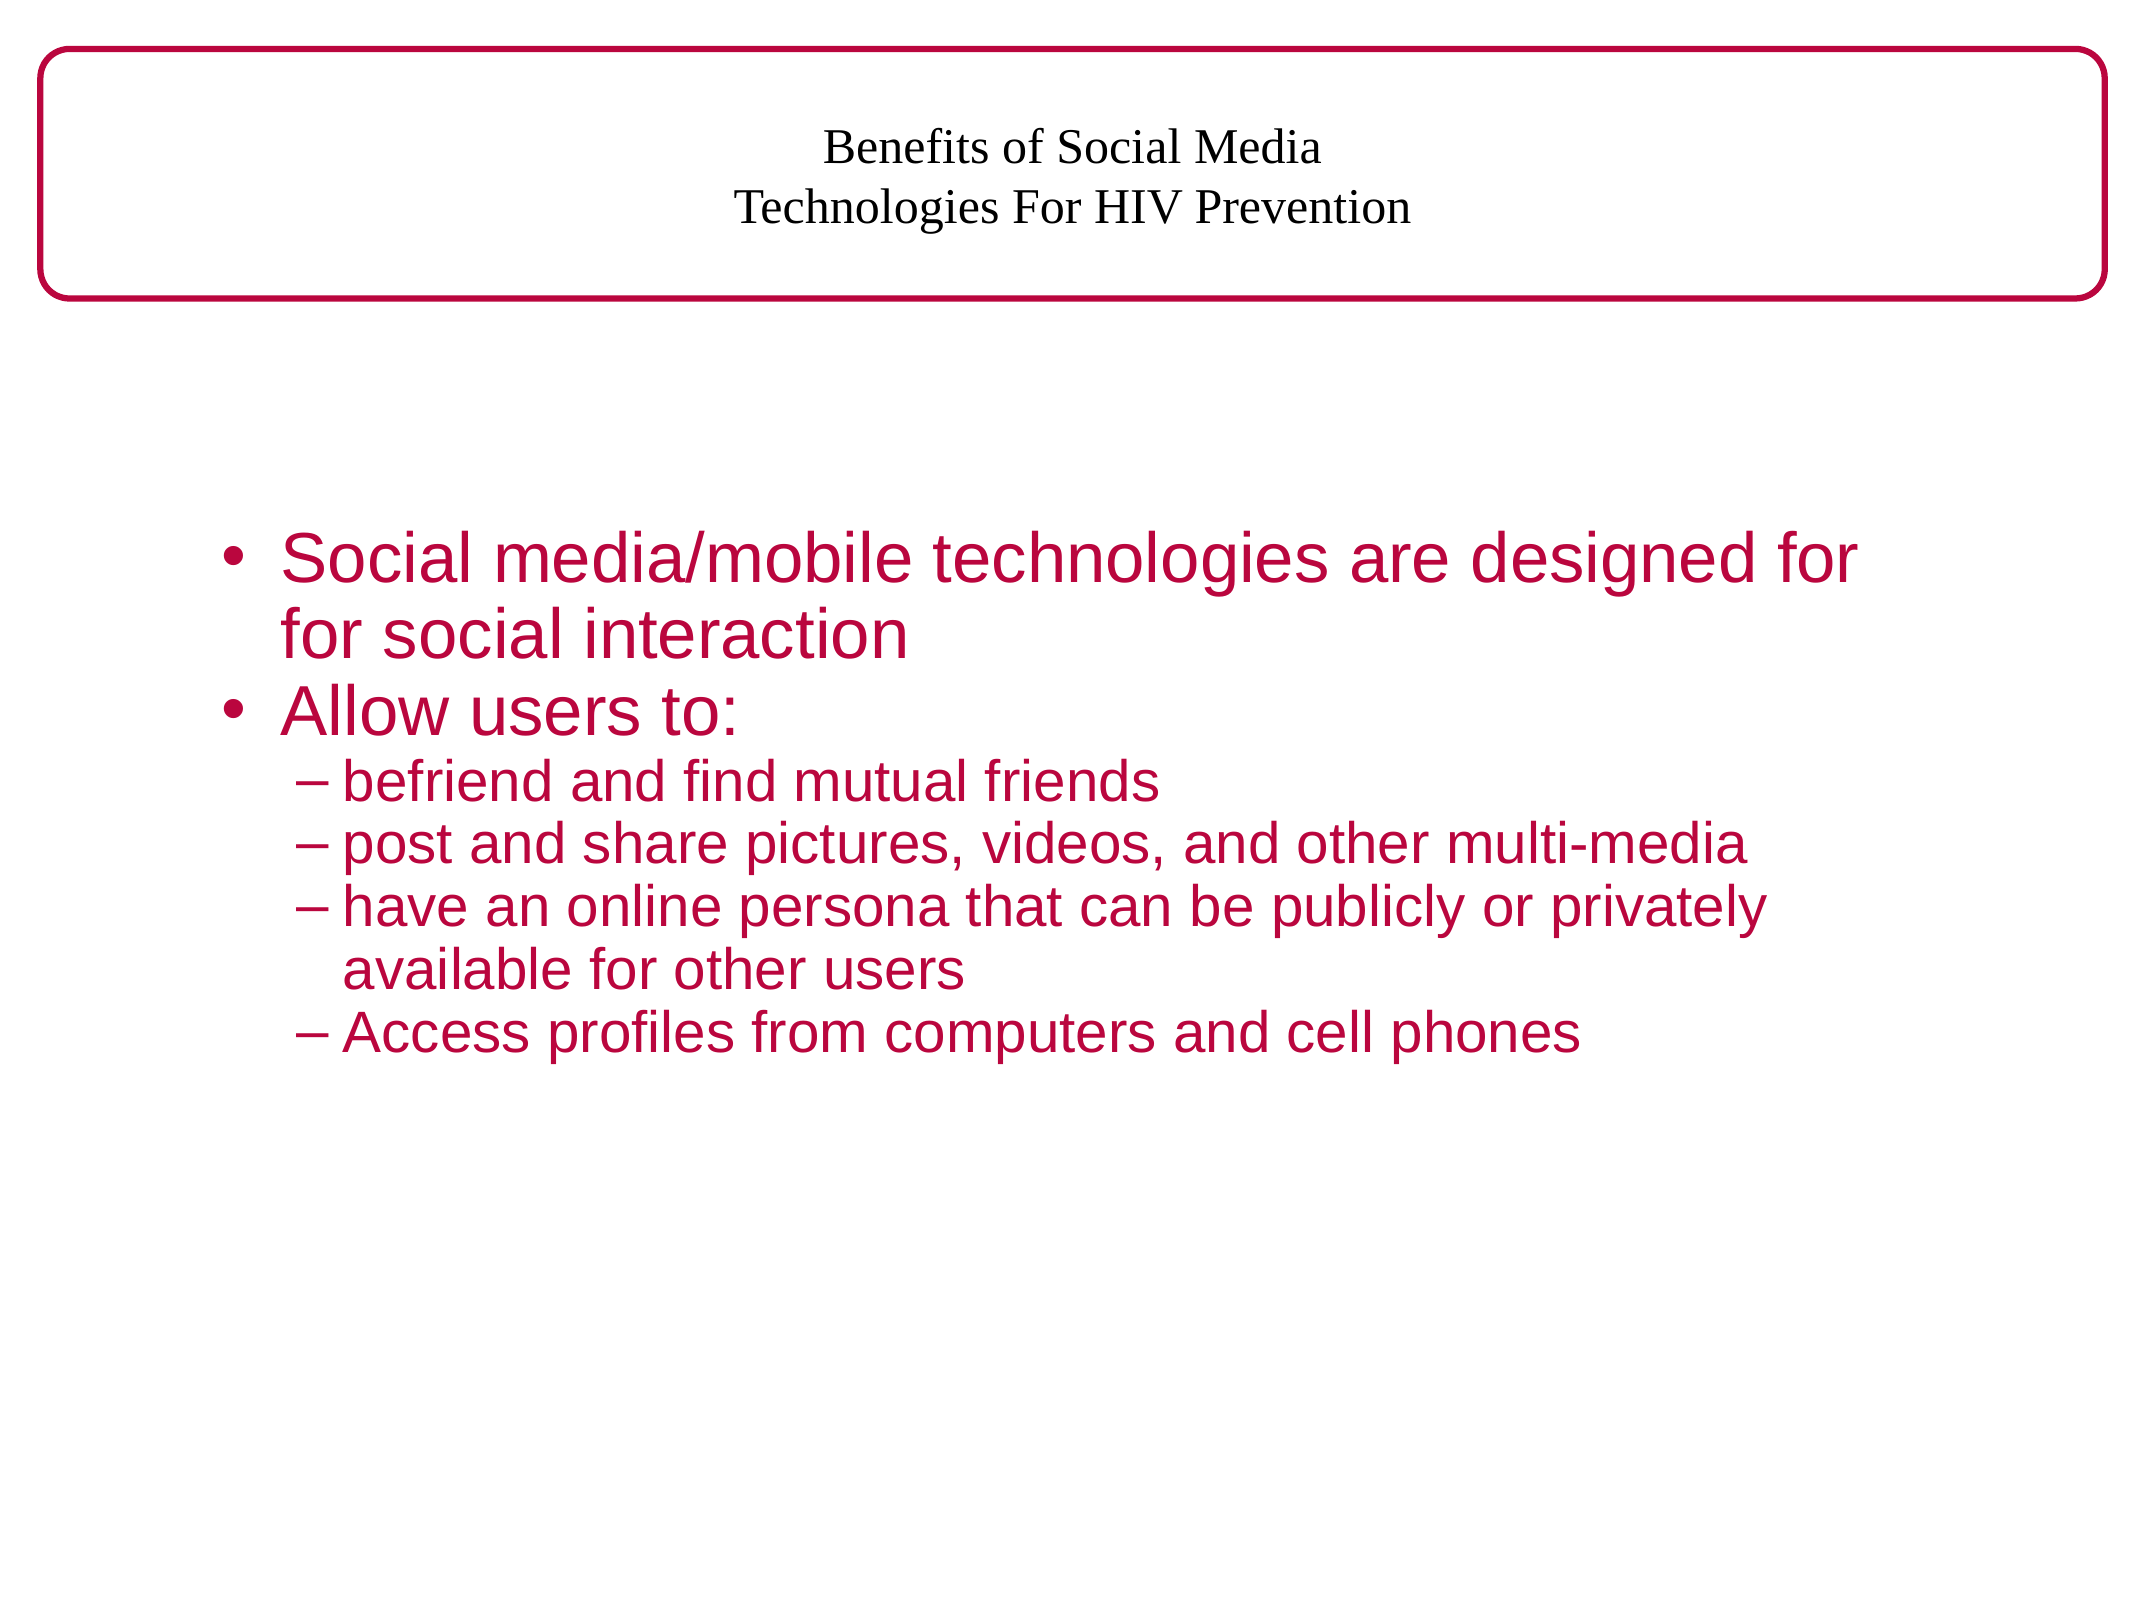

Benefits of Social Media
Technologies For HIV Prevention
Social media/mobile technologies are designed for for social interaction
Allow users to:
befriend and find mutual friends
post and share pictures, videos, and other multi-media
have an online persona that can be publicly or privately available for other users
Access profiles from computers and cell phones